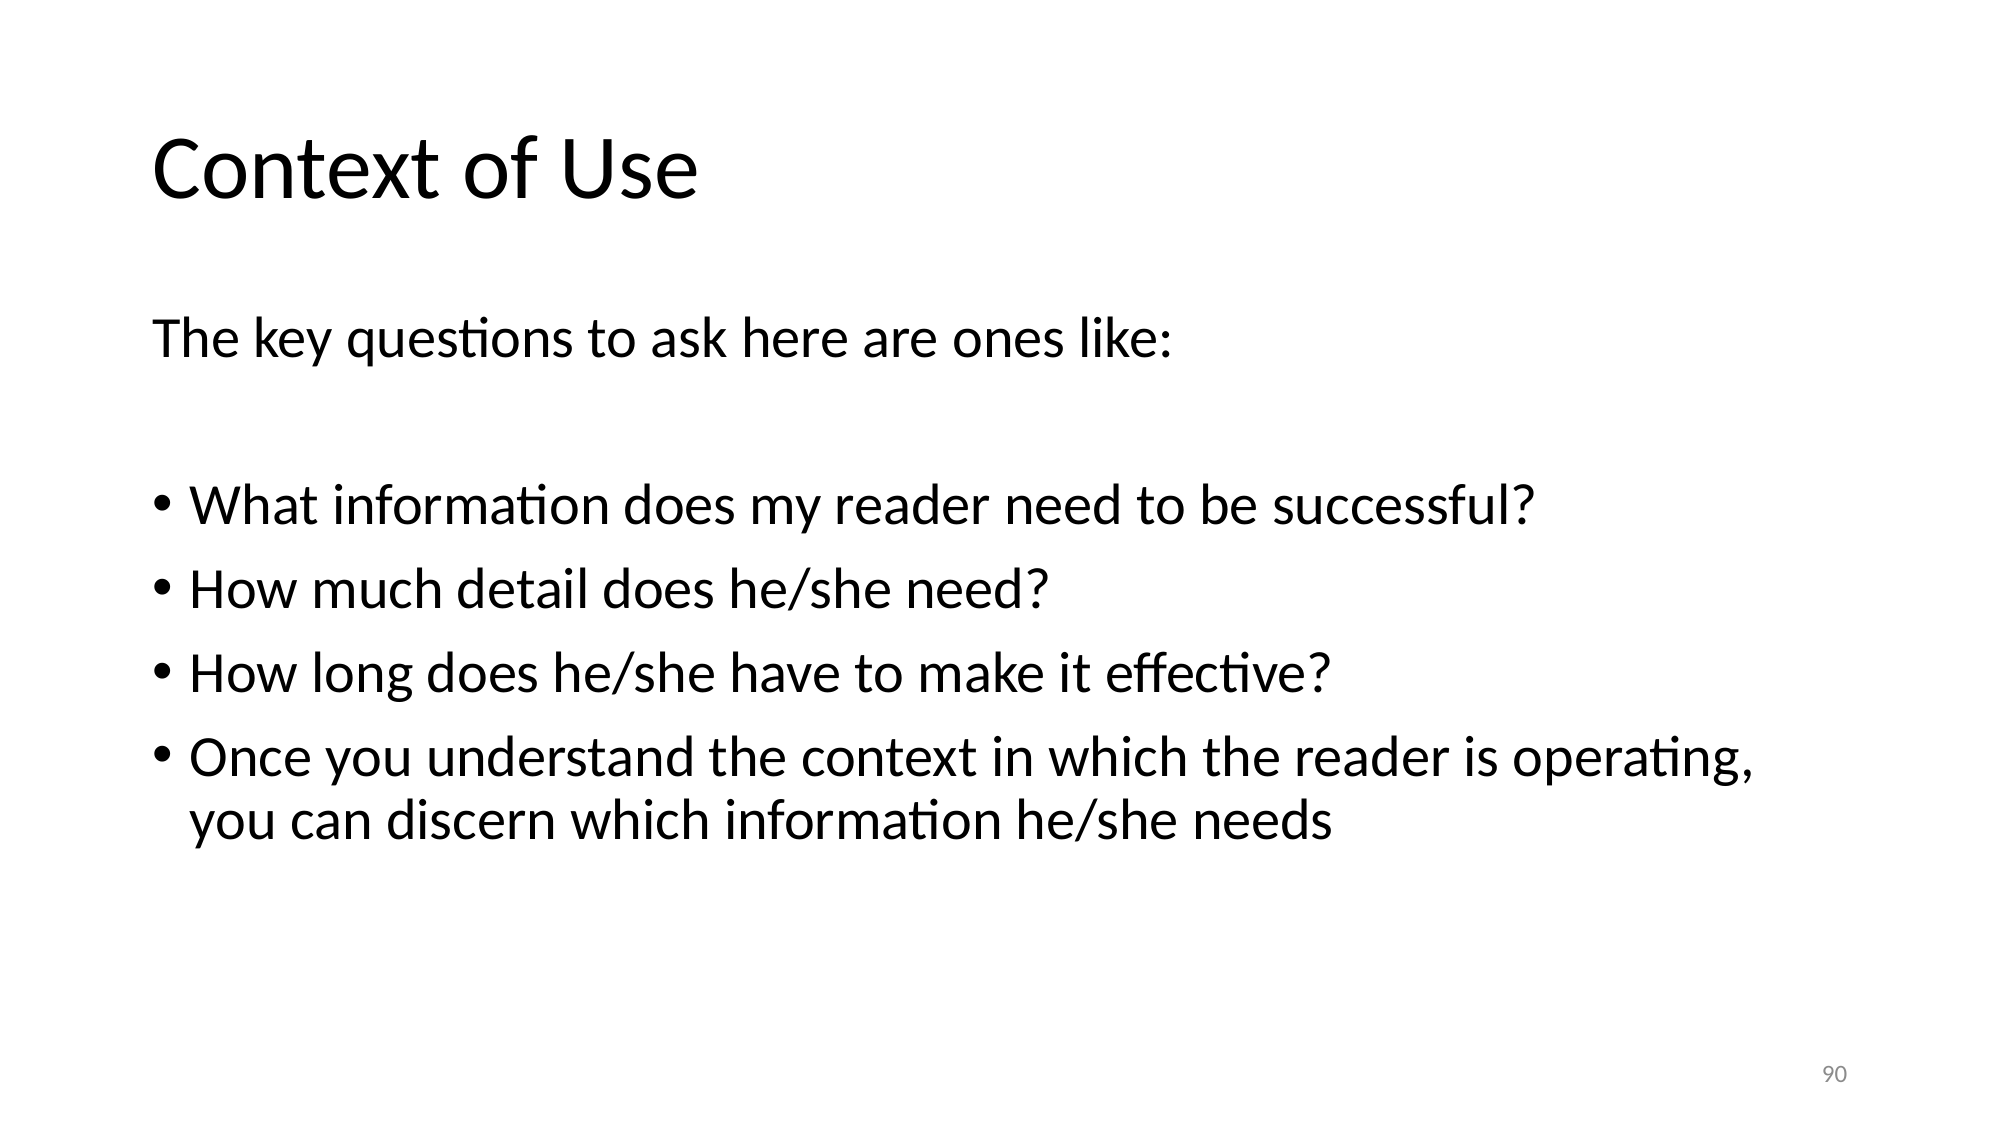

# Context of Use
The key questions to ask here are ones like:

What information does my reader need to be successful?
How much detail does he/she need?
How long does he/she have to make it effective?
Once you understand the context in which the reader is operating, you can discern which information he/she needs

90